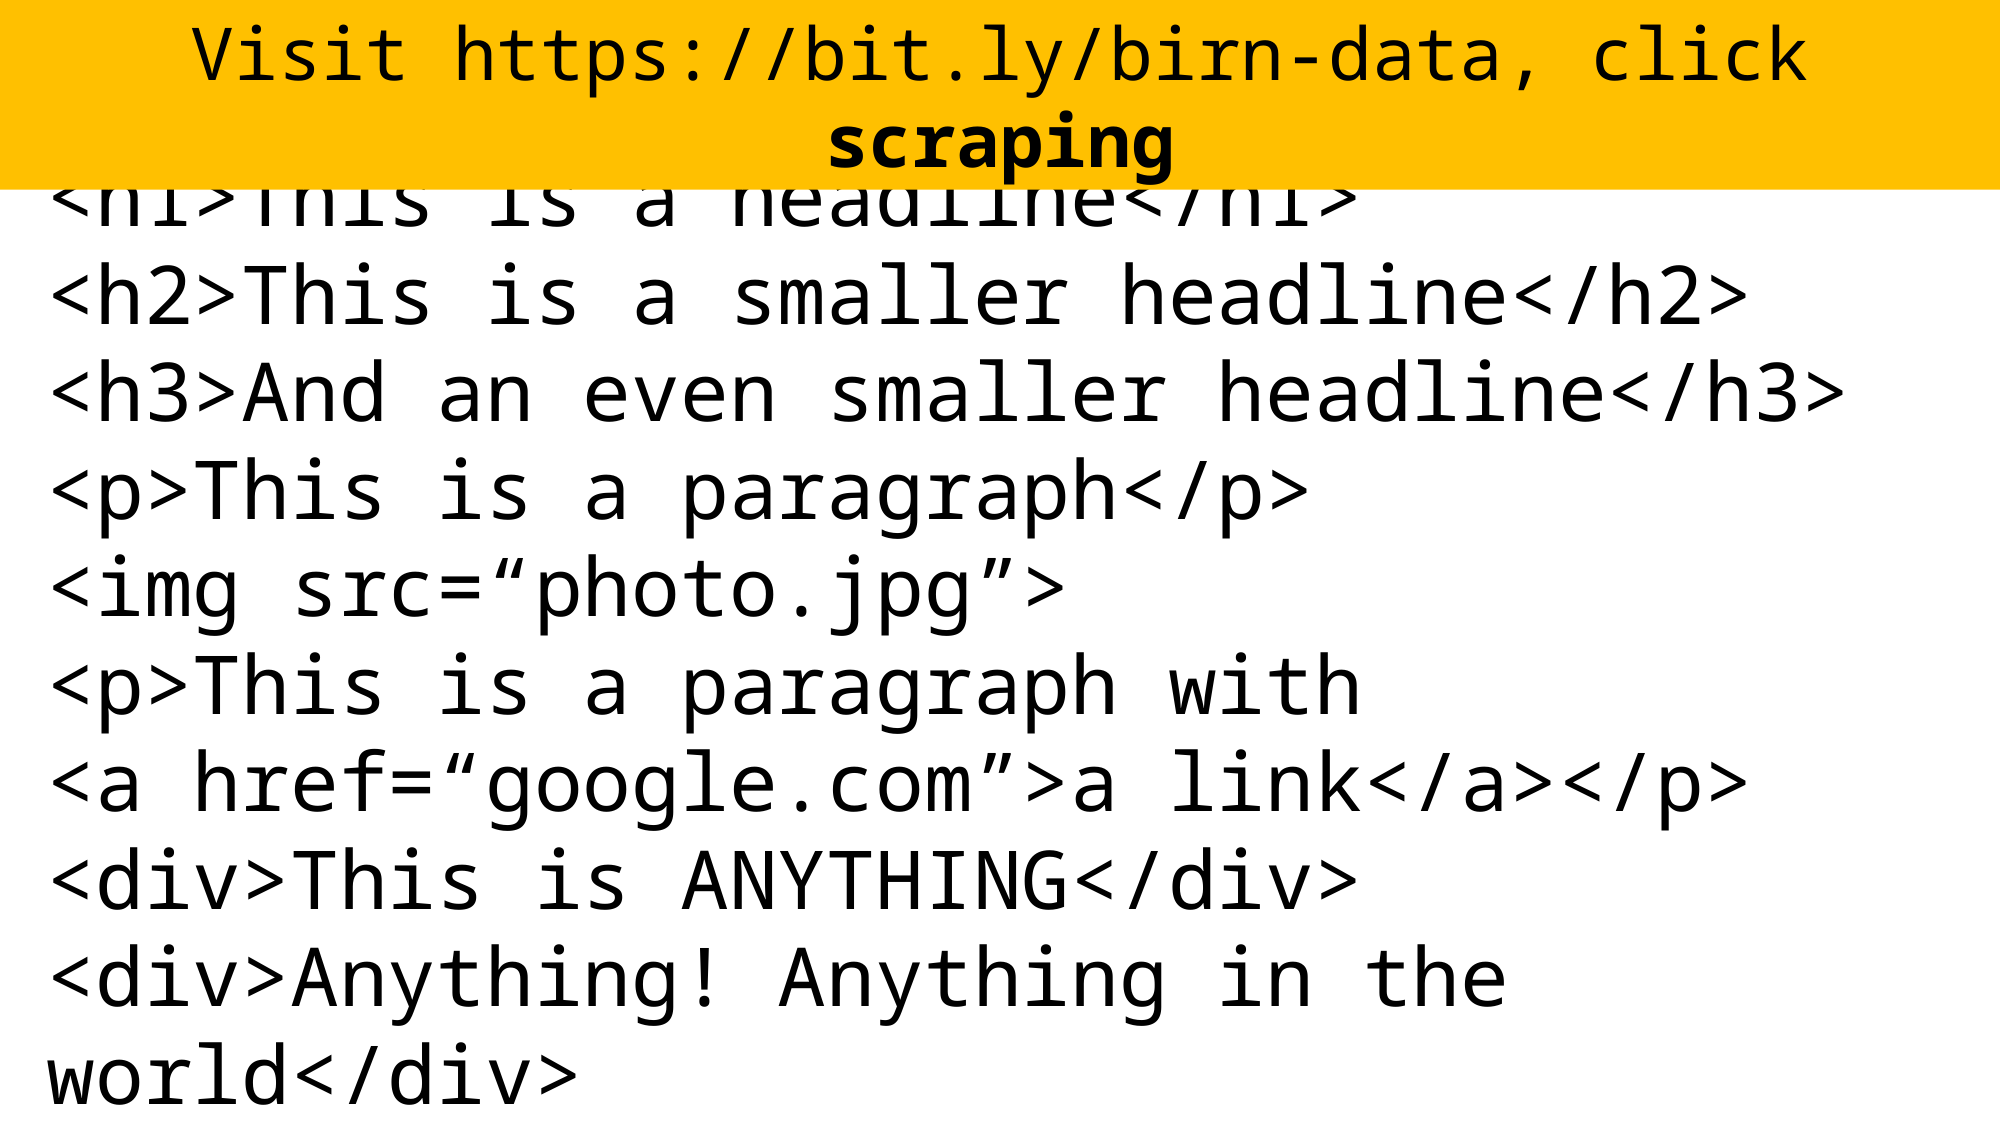

Visit https://bit.ly/birn-data, click scraping
<h1>This is a headline</h1>
<h2>This is a smaller headline</h2>
<h3>And an even smaller headline</h3>
<p>This is a paragraph</p>
<img src=“photo.jpg”>
<p>This is a paragraph with
<a href=“google.com”>a link</a></p>
<div>This is ANYTHING</div>
<div>Anything! Anything in the world</div>